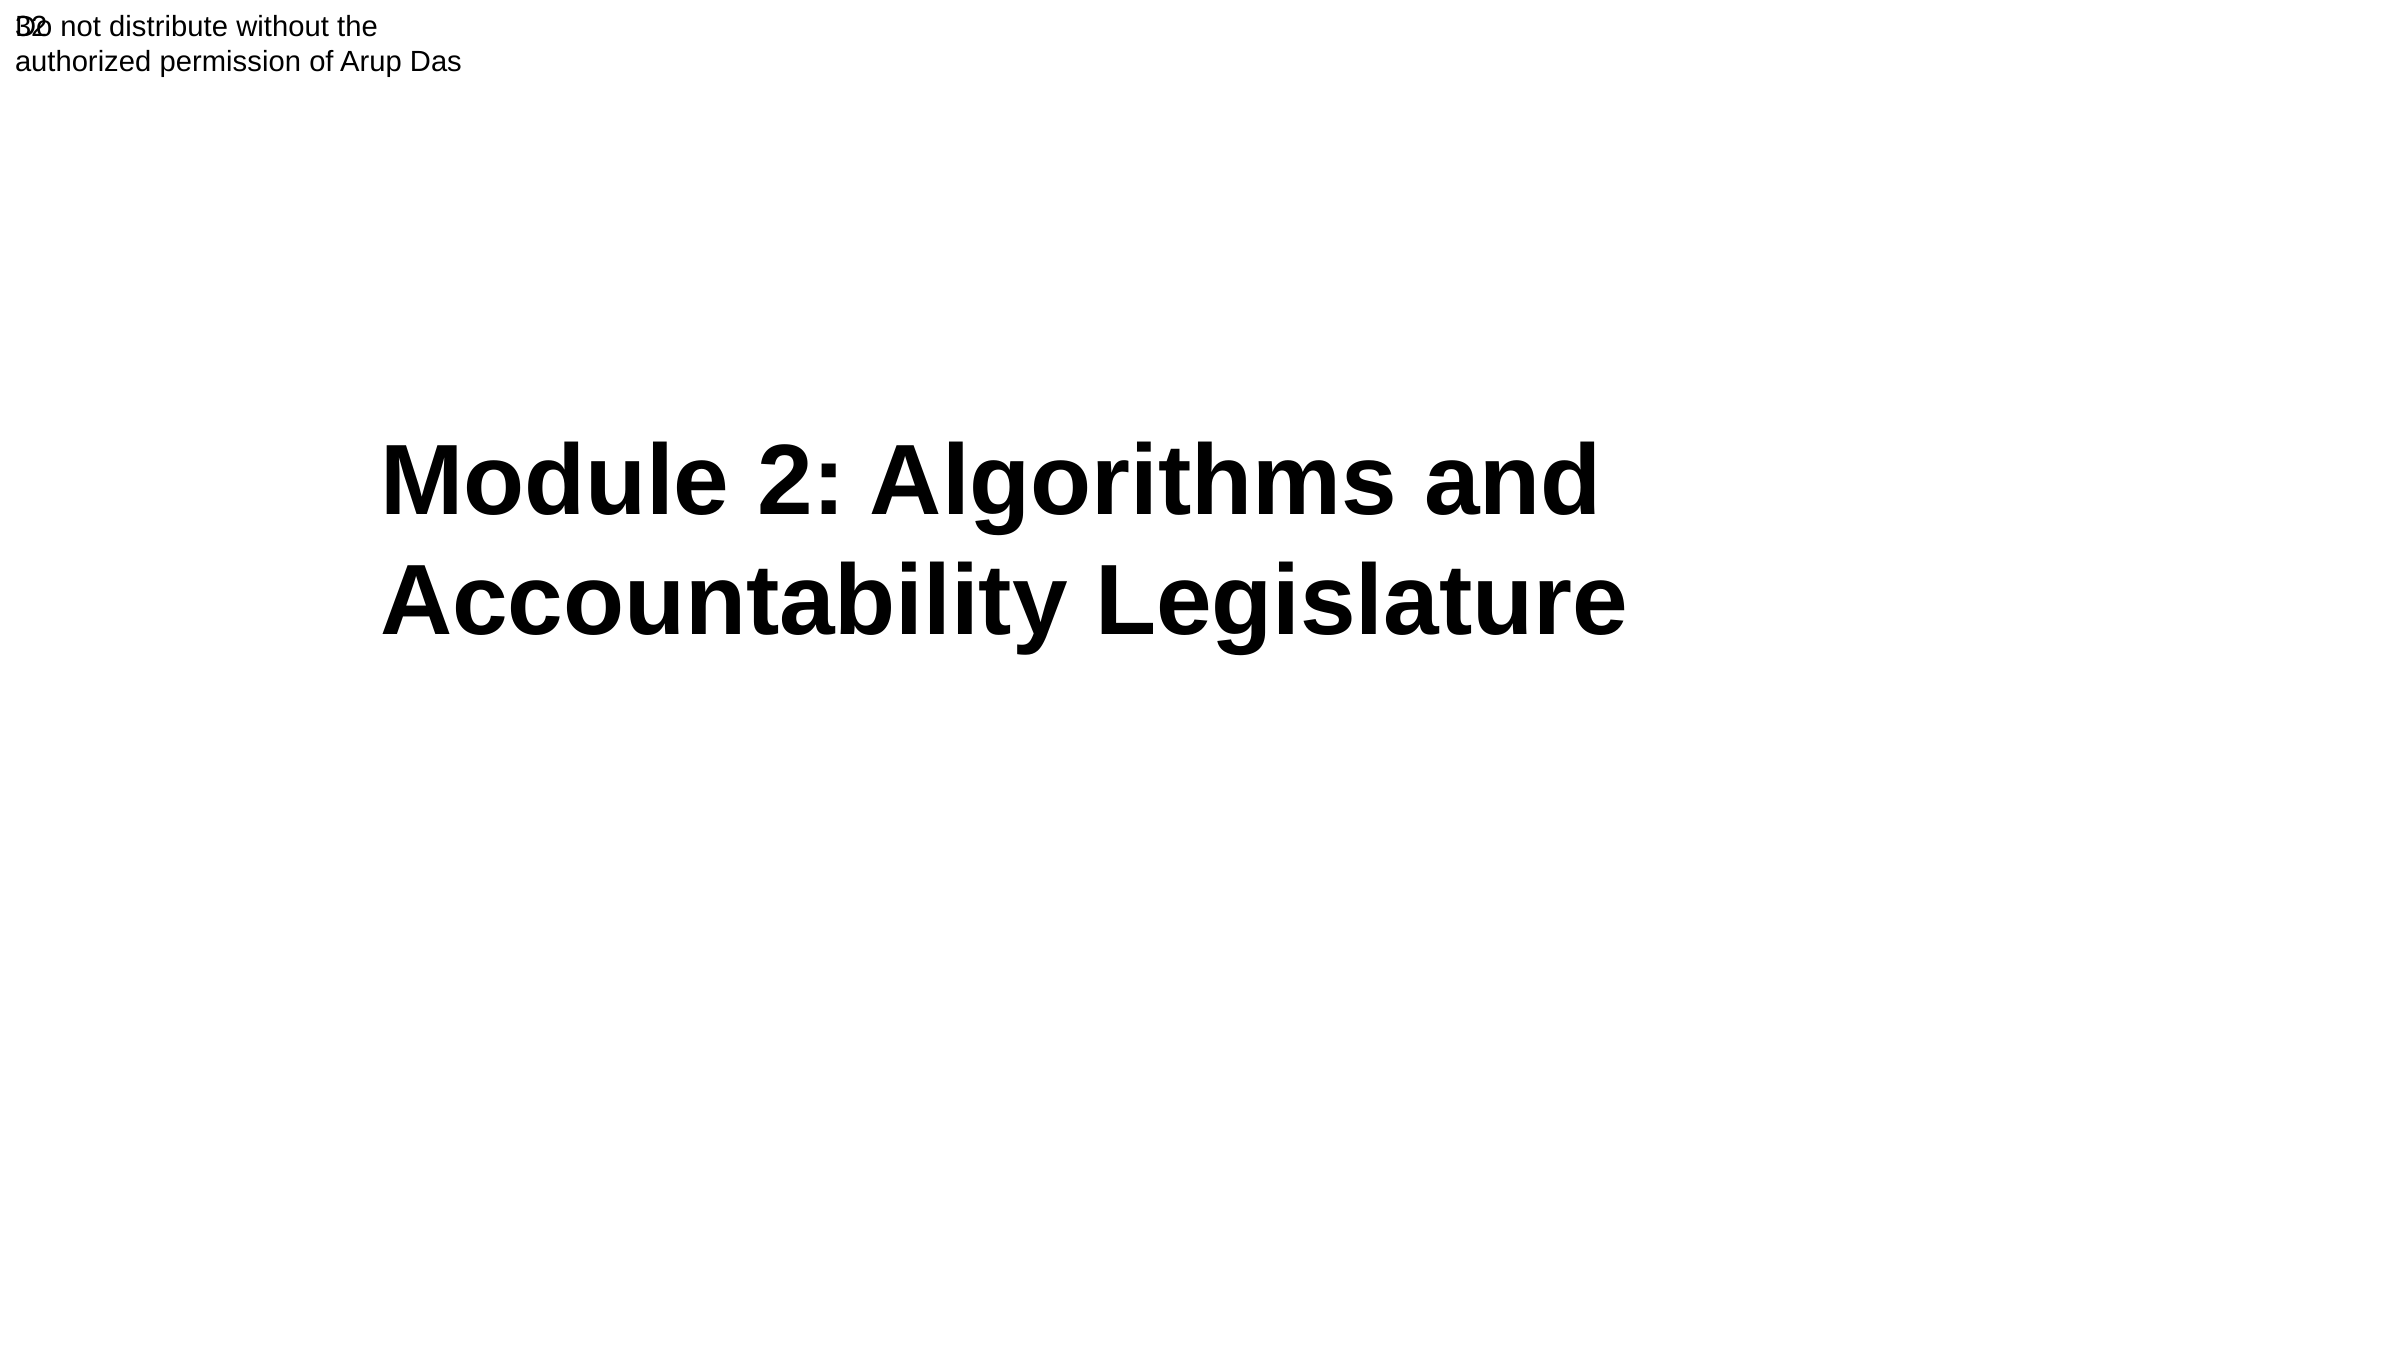

32
Do not distribute without the authorized permission of Arup Das

Module 2: Algorithms and Accountability Legislature